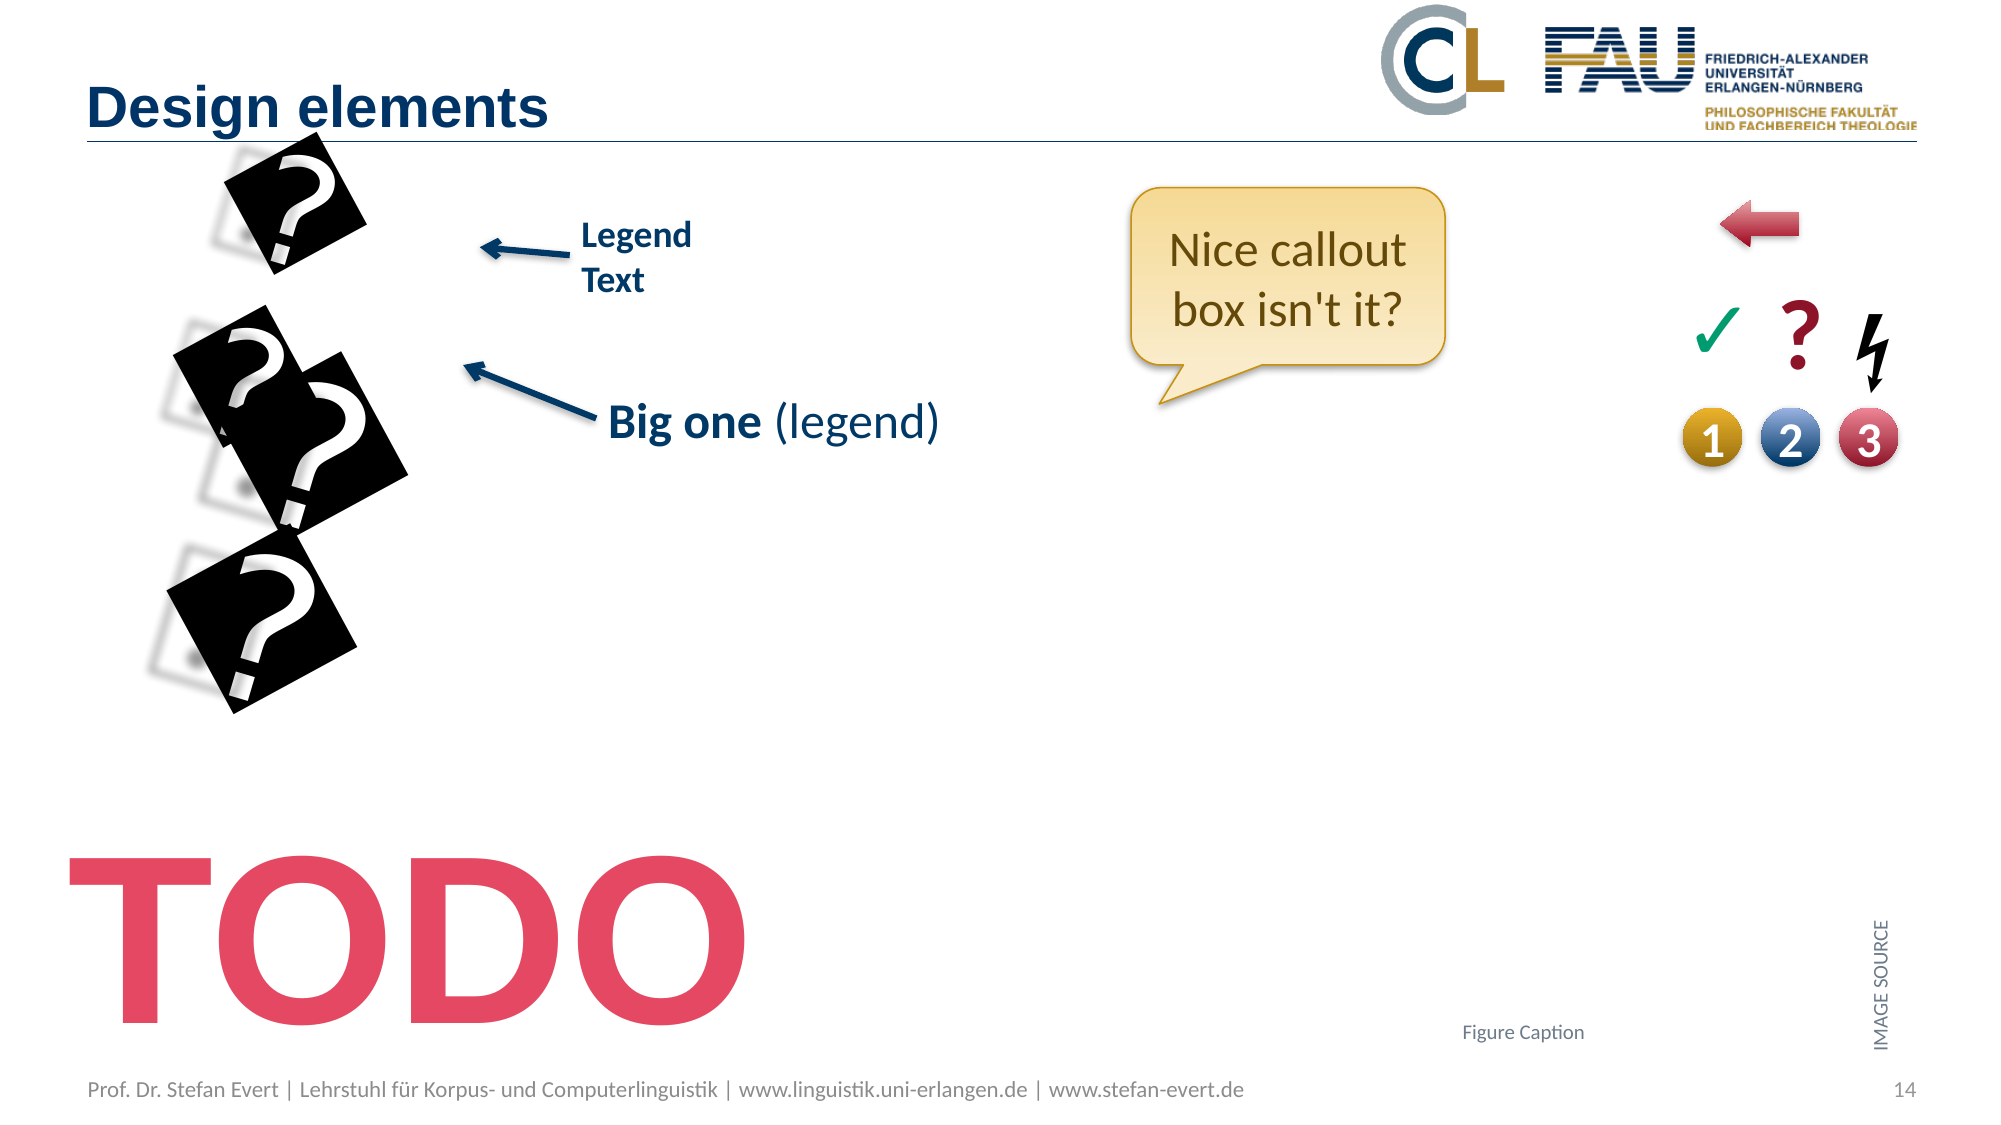

# Design elements
Nice callout box isn't it?
💡

Legend
Text
?
✓
⚡️
Big one (legend)
1
2
3
💡
IMAGE SOURCE
TODO
Figure Caption
Prof. Dr. Stefan Evert | Lehrstuhl für Korpus- und Computerlinguistik | www.linguistik.uni-erlangen.de | www.stefan-evert.de
14